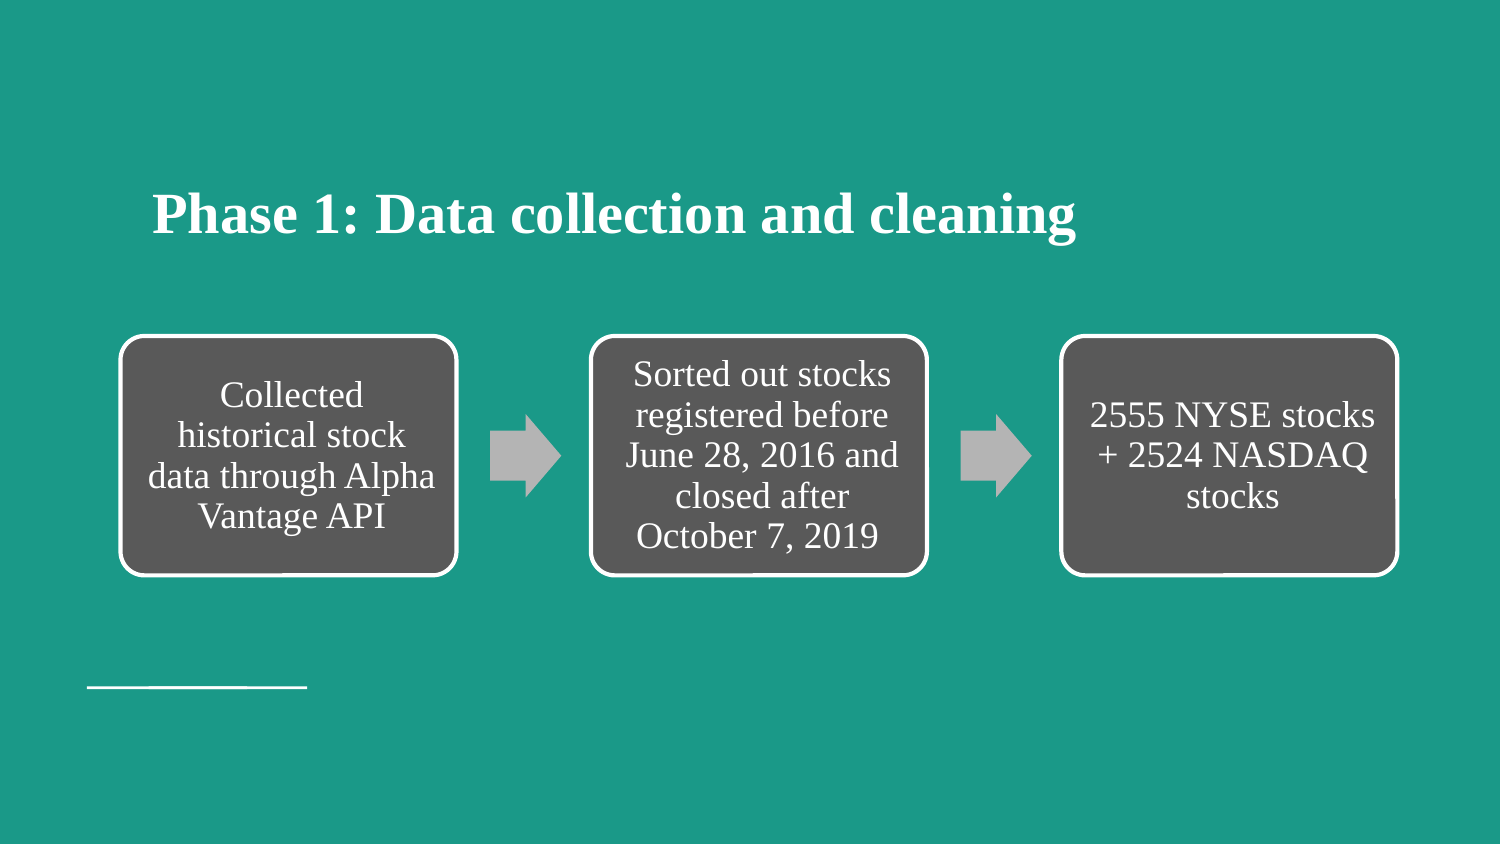

# Phase 1: Data collection and cleaning
Collected historical stock data through Alpha Vantage API

Sorted out stocks registered before June 28, 2016 and closed after October 7, 2019

2555 NYSE stocks + 2524 NASDAQ stocks